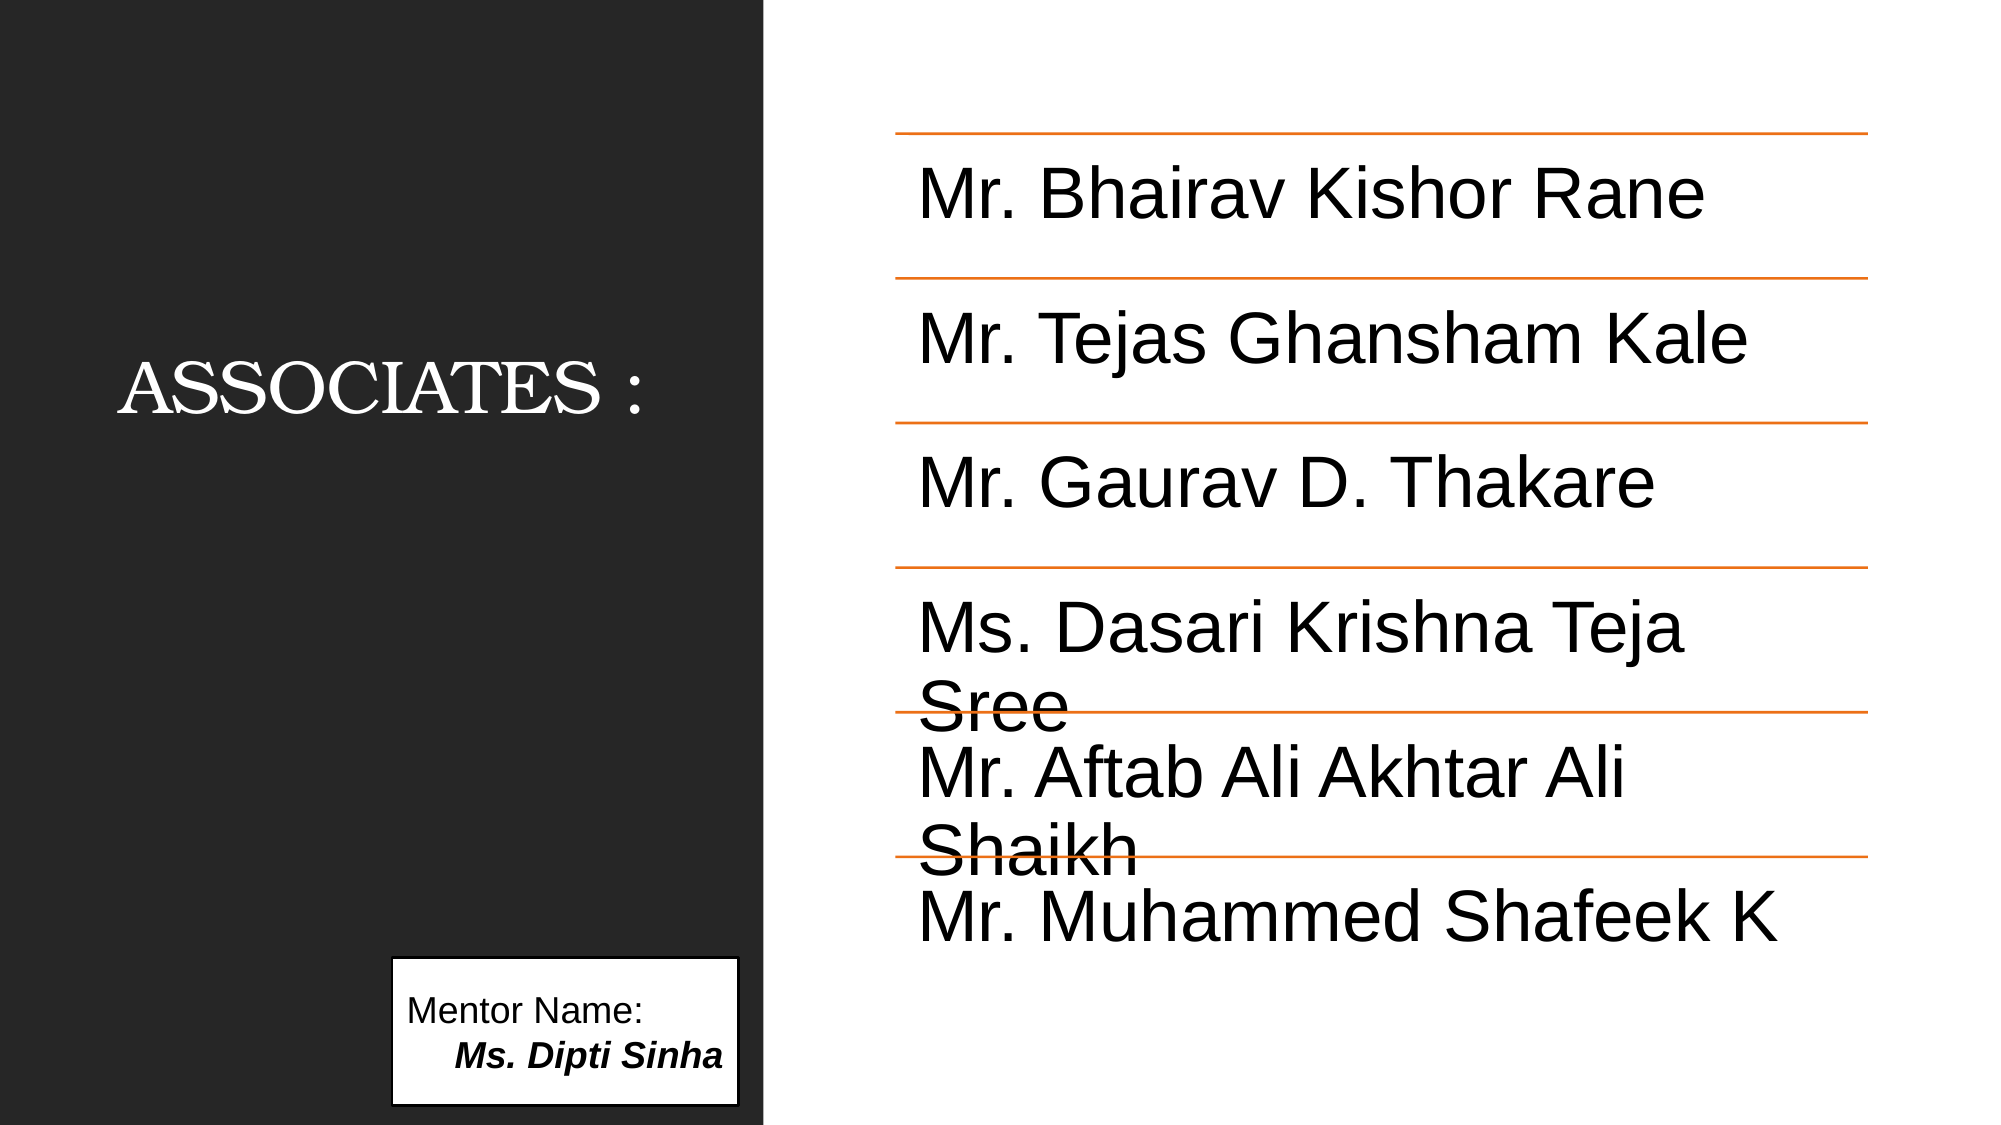

# ASSOCIATES :
Mr. Bhairav Kishor Rane
Mr. Tejas Ghansham Kale
Mr. Gaurav D. Thakare
Ms. Dasari Krishna Teja Sree
Mr. Aftab Ali Akhtar Ali Shaikh
Mr. Muhammed Shafeek K
Mentor Name:
Ms. Dipti Sinha